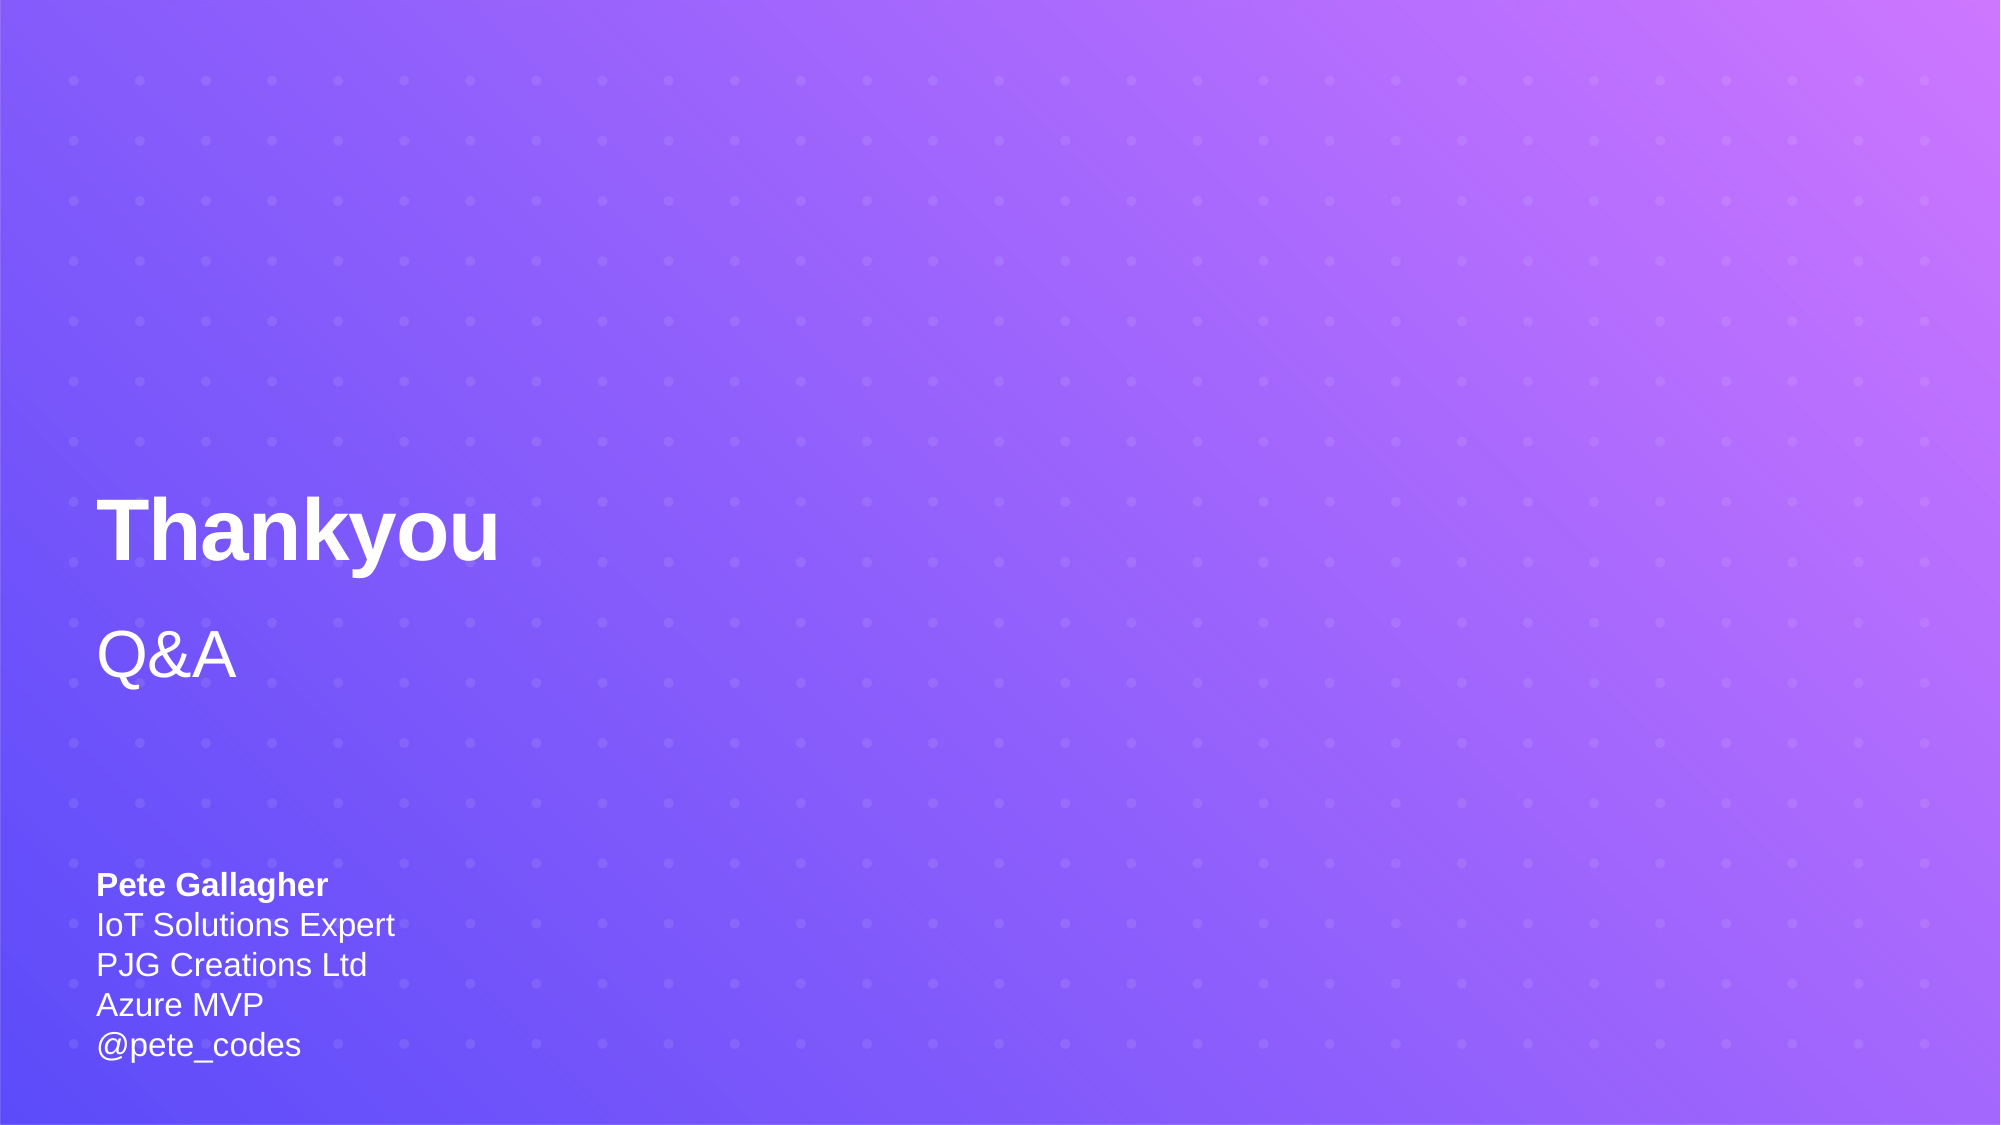

# Thankyou
Q&A
Pete Gallagher
IoT Solutions Expert
PJG Creations Ltd
Azure MVP
@pete_codes